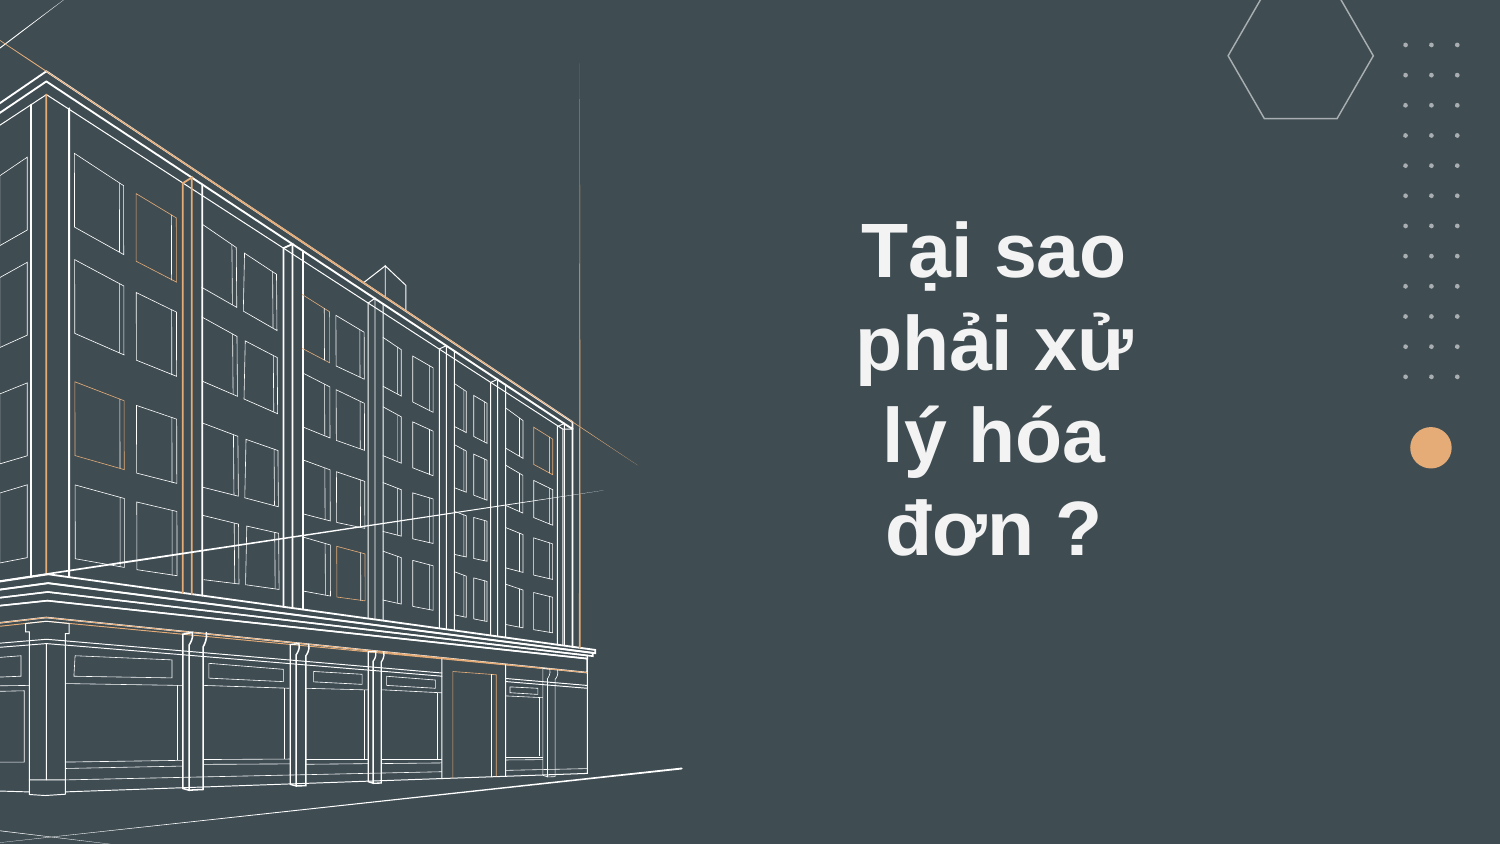

# Tại sao phải xử lý hóa đơn ?